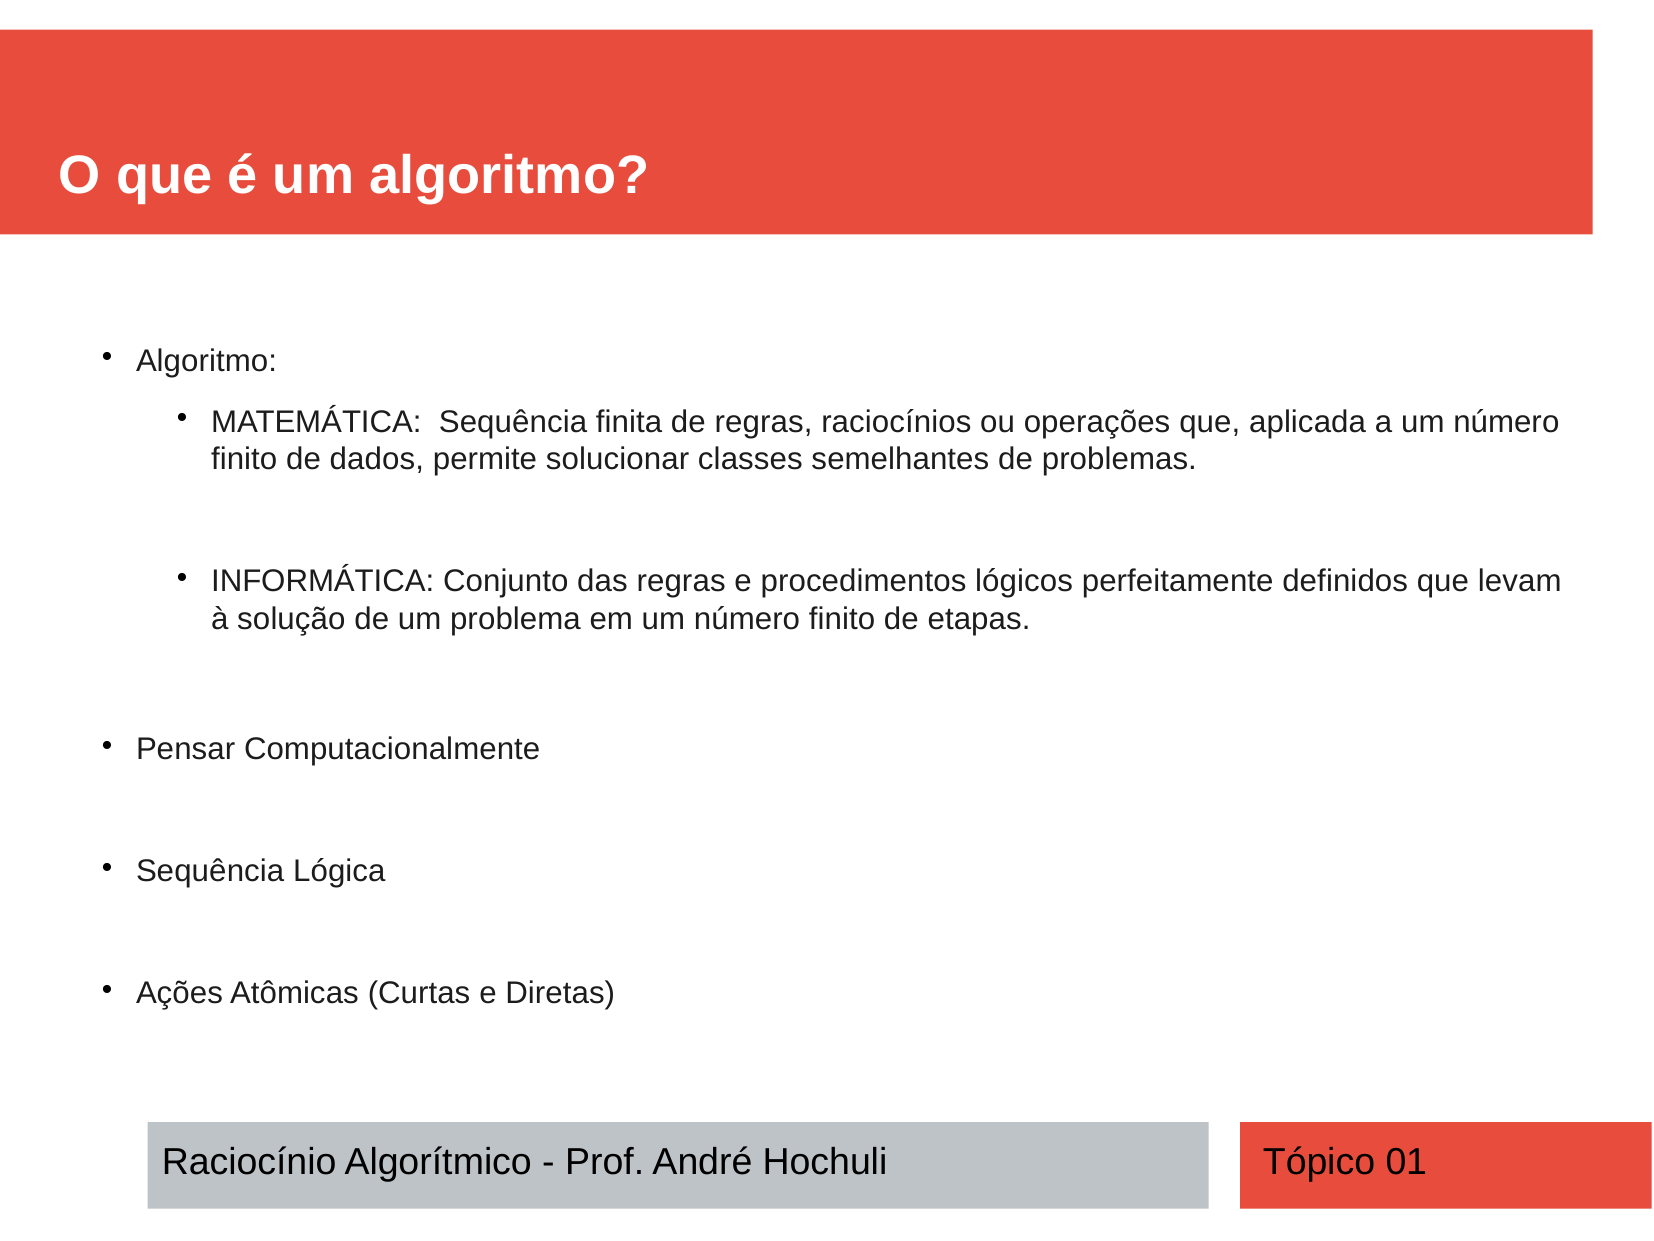

O que é um algoritmo?

Algoritmo:
MATEMÁTICA:  Sequência finita de regras, raciocínios ou operações que, aplicada a um número finito de dados, permite solucionar classes semelhantes de problemas.

INFORMÁTICA: Conjunto das regras e procedimentos lógicos perfeitamente definidos que levam à solução de um problema em um número finito de etapas.

Pensar Computacionalmente

Sequência Lógica

Ações Atômicas (Curtas e Diretas)

Raciocínio Algorítmico - Prof. André Hochuli
Tópico 01